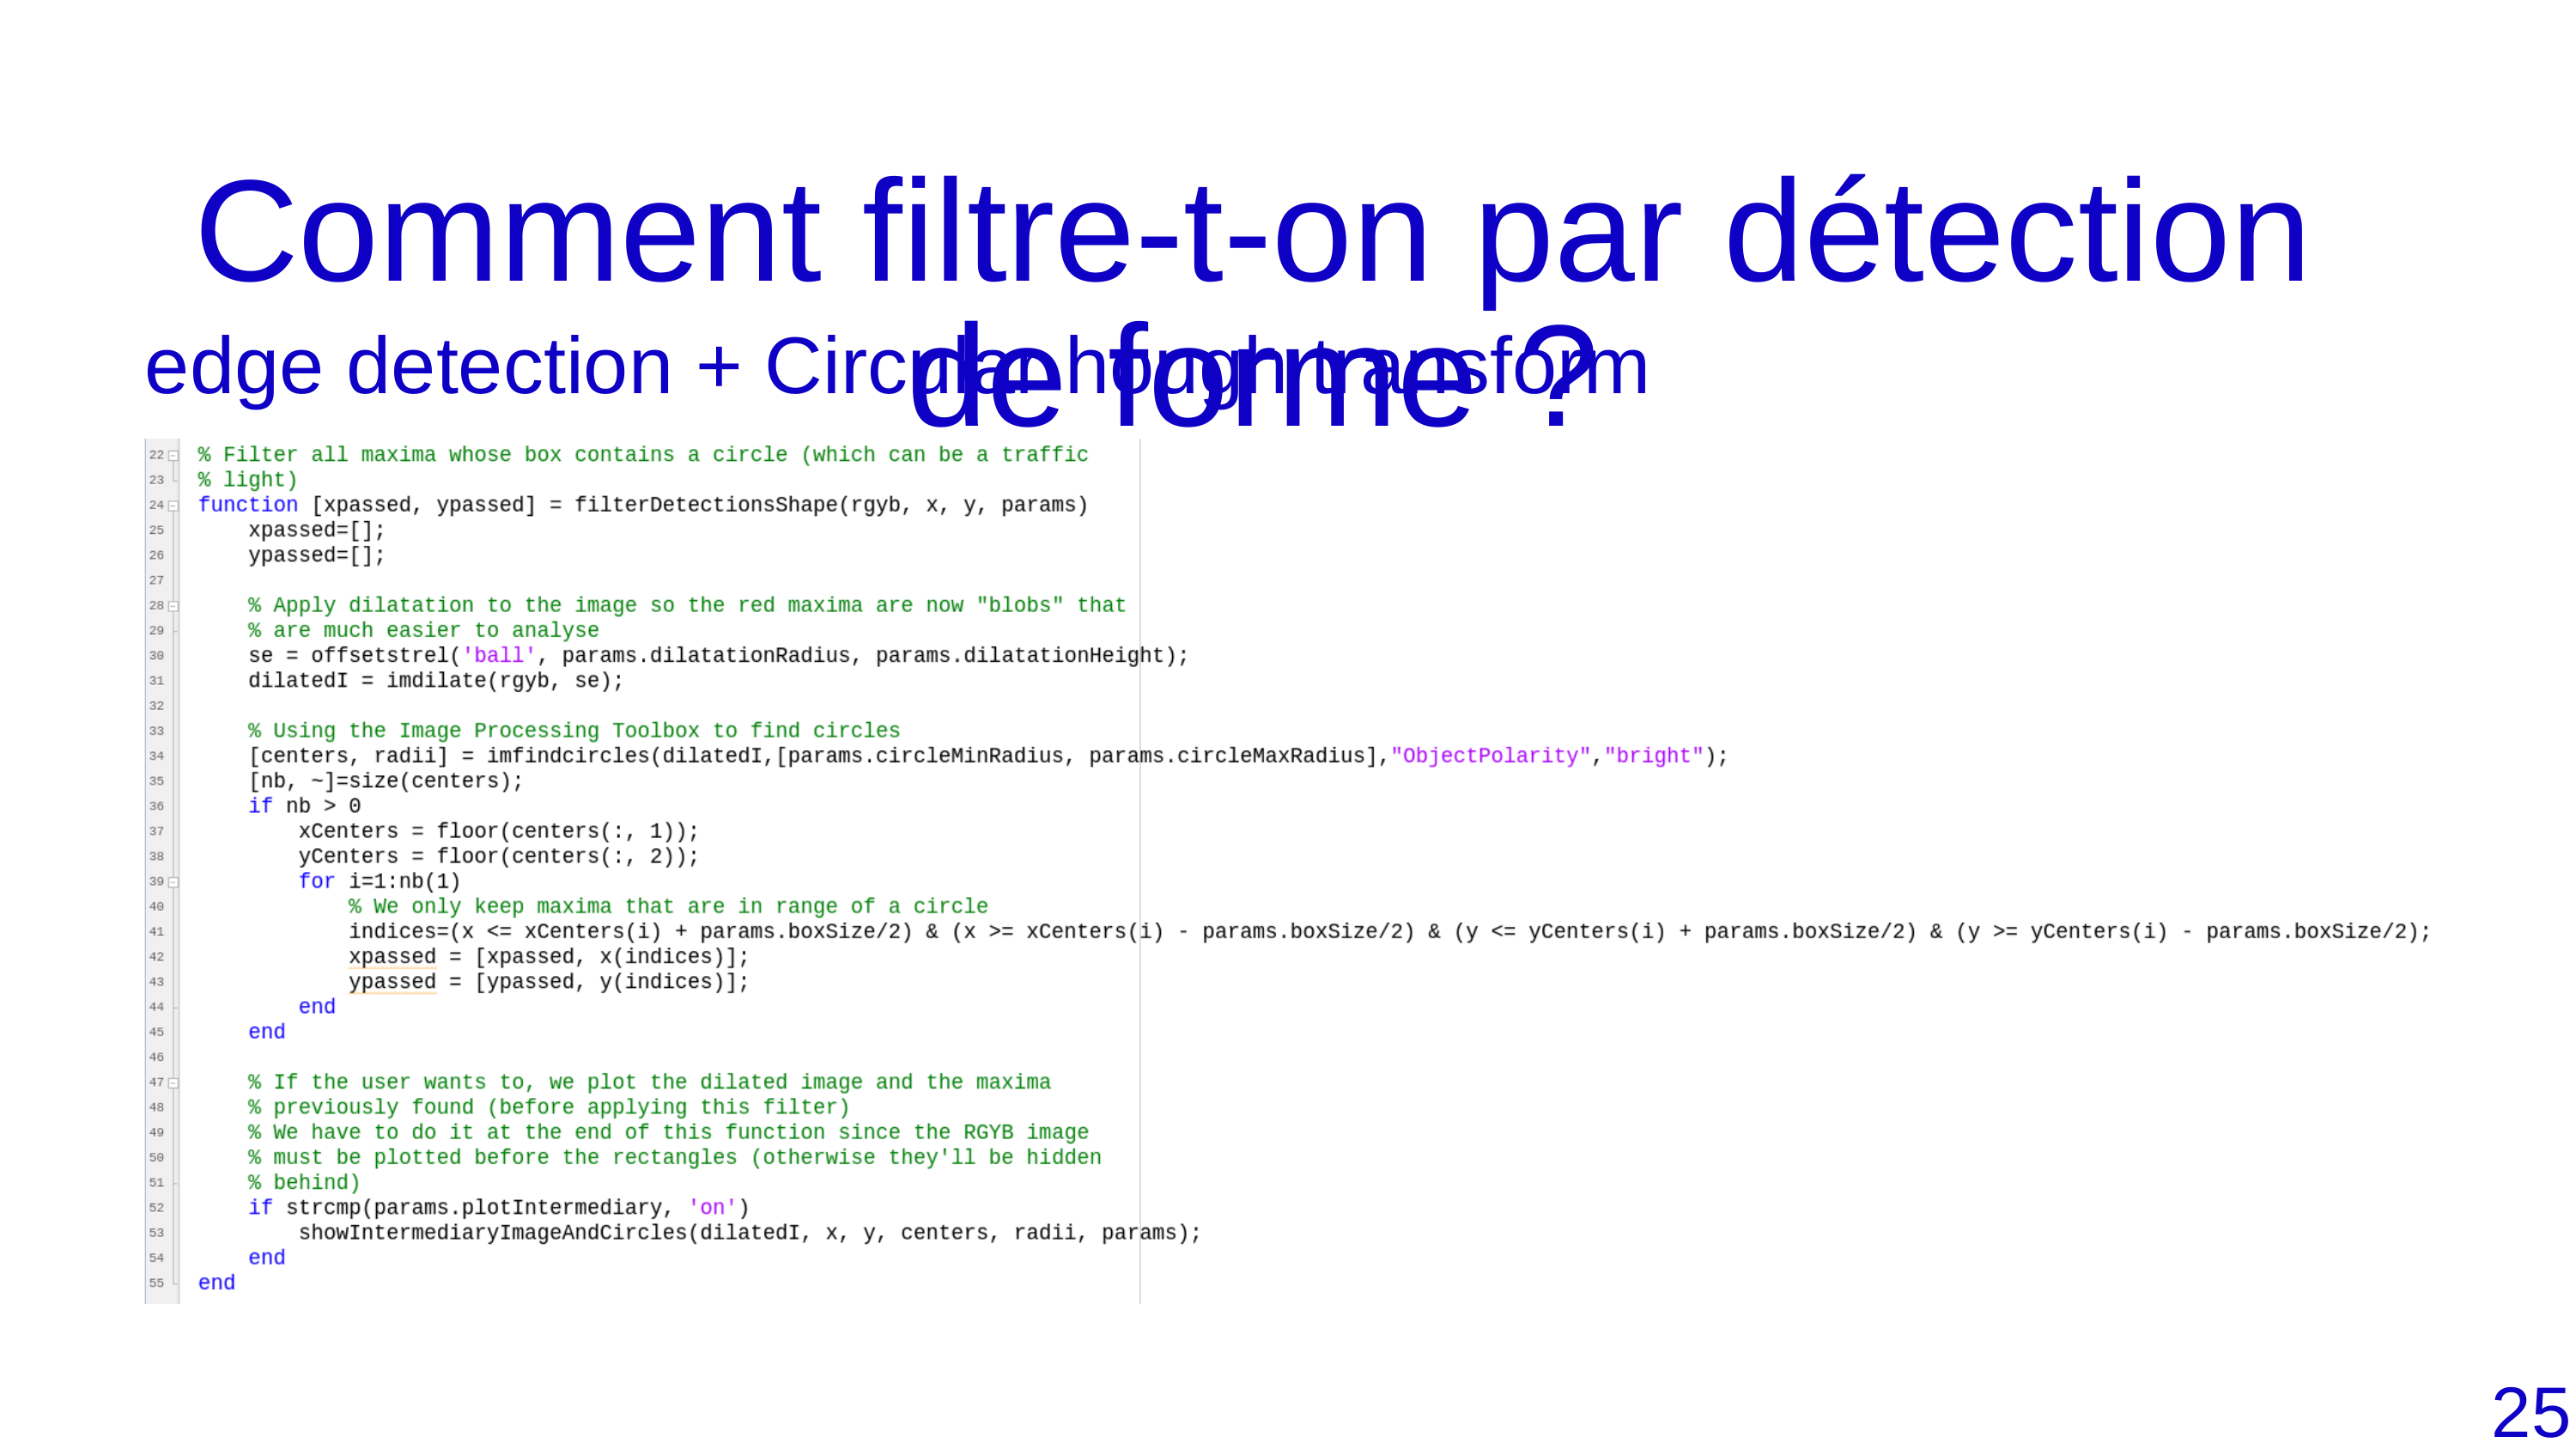

Comment filtre-t-on par détection de forme ?
edge detection + Circular hough transform

25